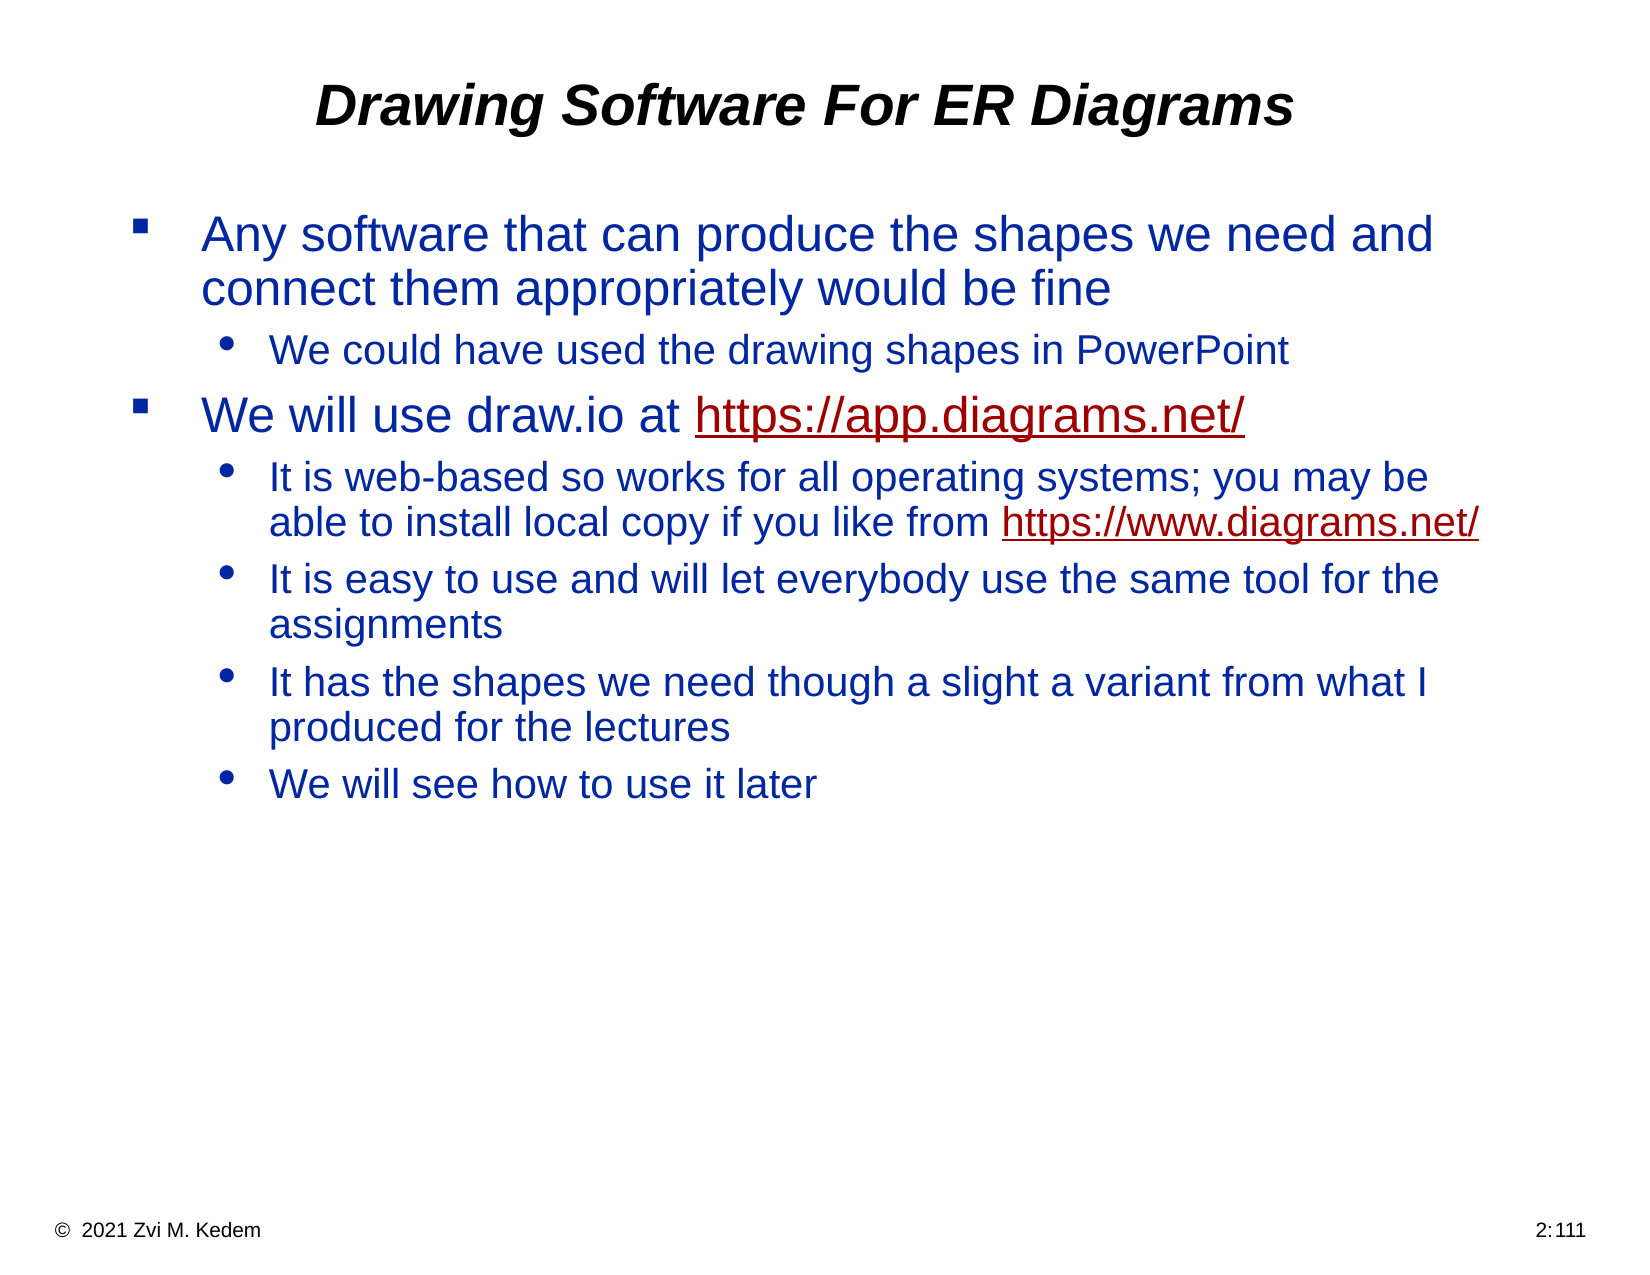

# Drawing Software For ER Diagrams
Any software that can produce the shapes we need and connect them appropriately would be fine
We could have used the drawing shapes in PowerPoint
We will use draw.io at https://app.diagrams.net/
It is web-based so works for all operating systems; you may be able to install local copy if you like from https://www.diagrams.net/
It is easy to use and will let everybody use the same tool for the assignments
It has the shapes we need though a slight a variant from what I produced for the lectures
We will see how to use it later